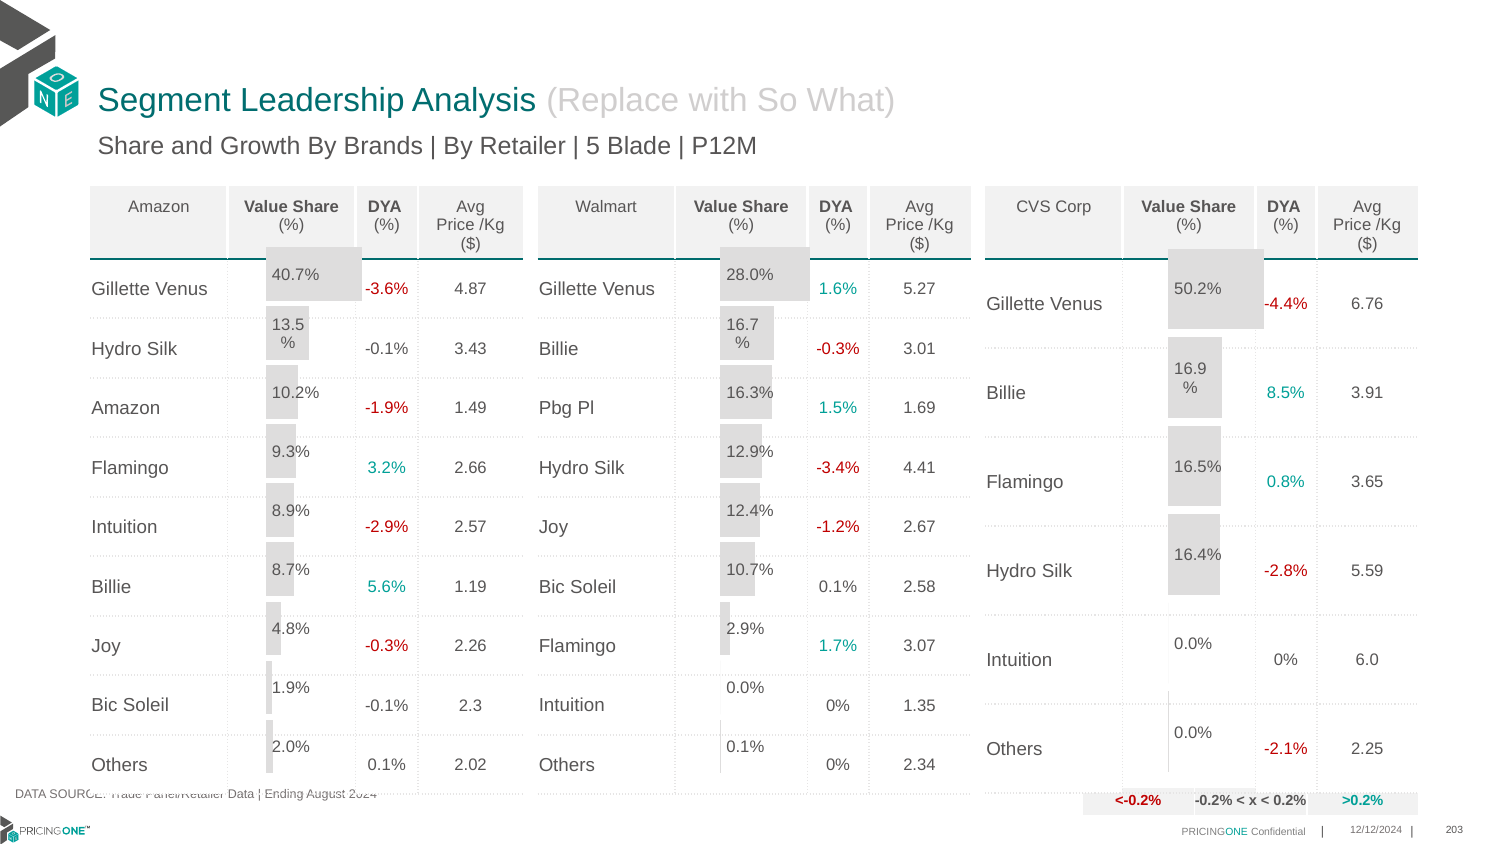

# Segment Leadership Analysis (Replace with So What)
Share and Growth By Brands | By Retailer | 5 Blade | P12M
| Walmart | Value Share (%) | DYA (%) | Avg Price /Kg ($) |
| --- | --- | --- | --- |
| Gillette Venus |  | 1.6% | 5.27 |
| Billie |  | -0.3% | 3.01 |
| Pbg Pl |  | 1.5% | 1.69 |
| Hydro Silk |  | -3.4% | 4.41 |
| Joy |  | -1.2% | 2.67 |
| Bic Soleil |  | 0.1% | 2.58 |
| Flamingo |  | 1.7% | 3.07 |
| Intuition |  | 0% | 1.35 |
| Others |  | 0% | 2.34 |
| Amazon | Value Share (%) | DYA (%) | Avg Price /Kg ($) |
| --- | --- | --- | --- |
| Gillette Venus |  | -3.6% | 4.87 |
| Hydro Silk |  | -0.1% | 3.43 |
| Amazon |  | -1.9% | 1.49 |
| Flamingo |  | 3.2% | 2.66 |
| Intuition |  | -2.9% | 2.57 |
| Billie |  | 5.6% | 1.19 |
| Joy |  | -0.3% | 2.26 |
| Bic Soleil |  | -0.1% | 2.3 |
| Others |  | 0.1% | 2.02 |
| CVS Corp | Value Share (%) | DYA (%) | Avg Price /Kg ($) |
| --- | --- | --- | --- |
| Gillette Venus |  | -4.4% | 6.76 |
| Billie |  | 8.5% | 3.91 |
| Flamingo |  | 0.8% | 3.65 |
| Hydro Silk |  | -2.8% | 5.59 |
| Intuition |  | 0% | 6.0 |
| Others |  | -2.1% | 2.25 |

### Chart

| Category | Amazon | 5 Blade |
|---|---|
|  | 0.4072605673026068 |

### Chart

| Category | Walmart | 5 Blade |
|---|---|
|  | 0.27952089875316277 |

### Chart

| Category | CVS Corp | 5 Blade |
|---|---|
|  | 0.5019157351364727 |
DATA SOURCE: Trade Panel/Retailer Data | Ending August 2024
| <-0.2% | -0.2% < x < 0.2% | >0.2% |
| --- | --- | --- |

12/12/2024
203